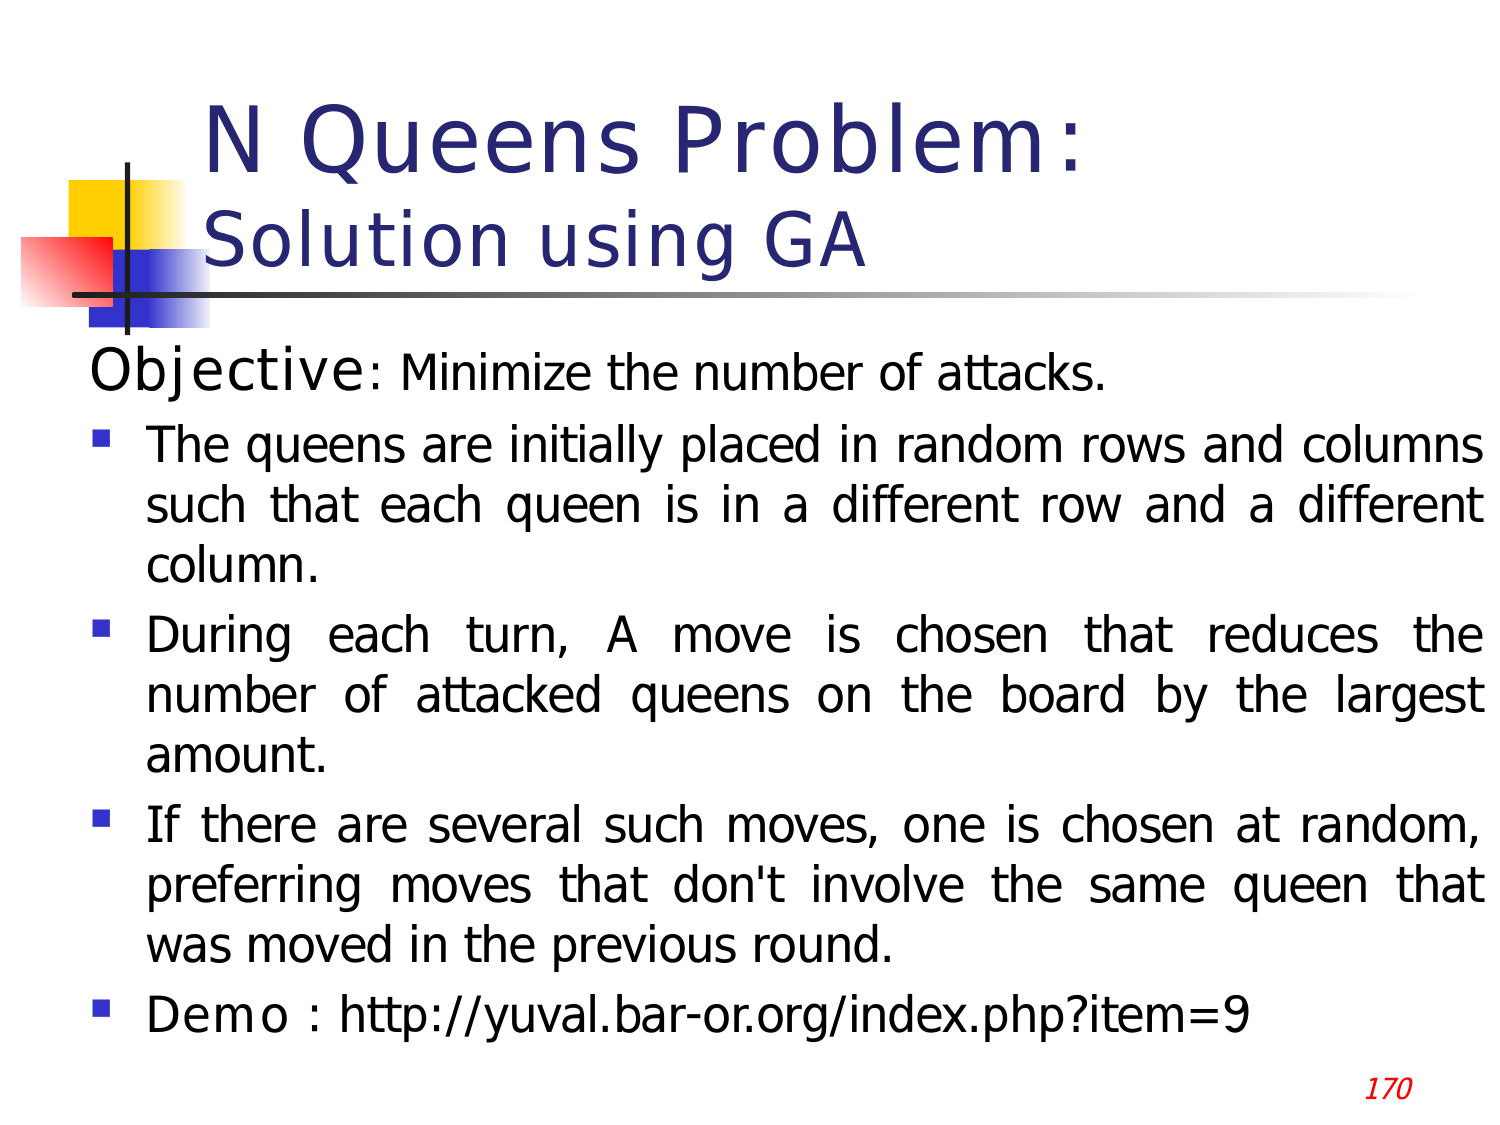

170
# N Queens Problem: Solution using GA
Objective: Minimize the number of attacks.
The queens are initially placed in random rows and columns such that each queen is in a different row and a different column.
During each turn, A move is chosen that reduces the number of attacked queens on the board by the largest amount.
If there are several such moves, one is chosen at random, preferring moves that don't involve the same queen that was moved in the previous round.
Demo : http://yuval.bar-or.org/index.php?item=9